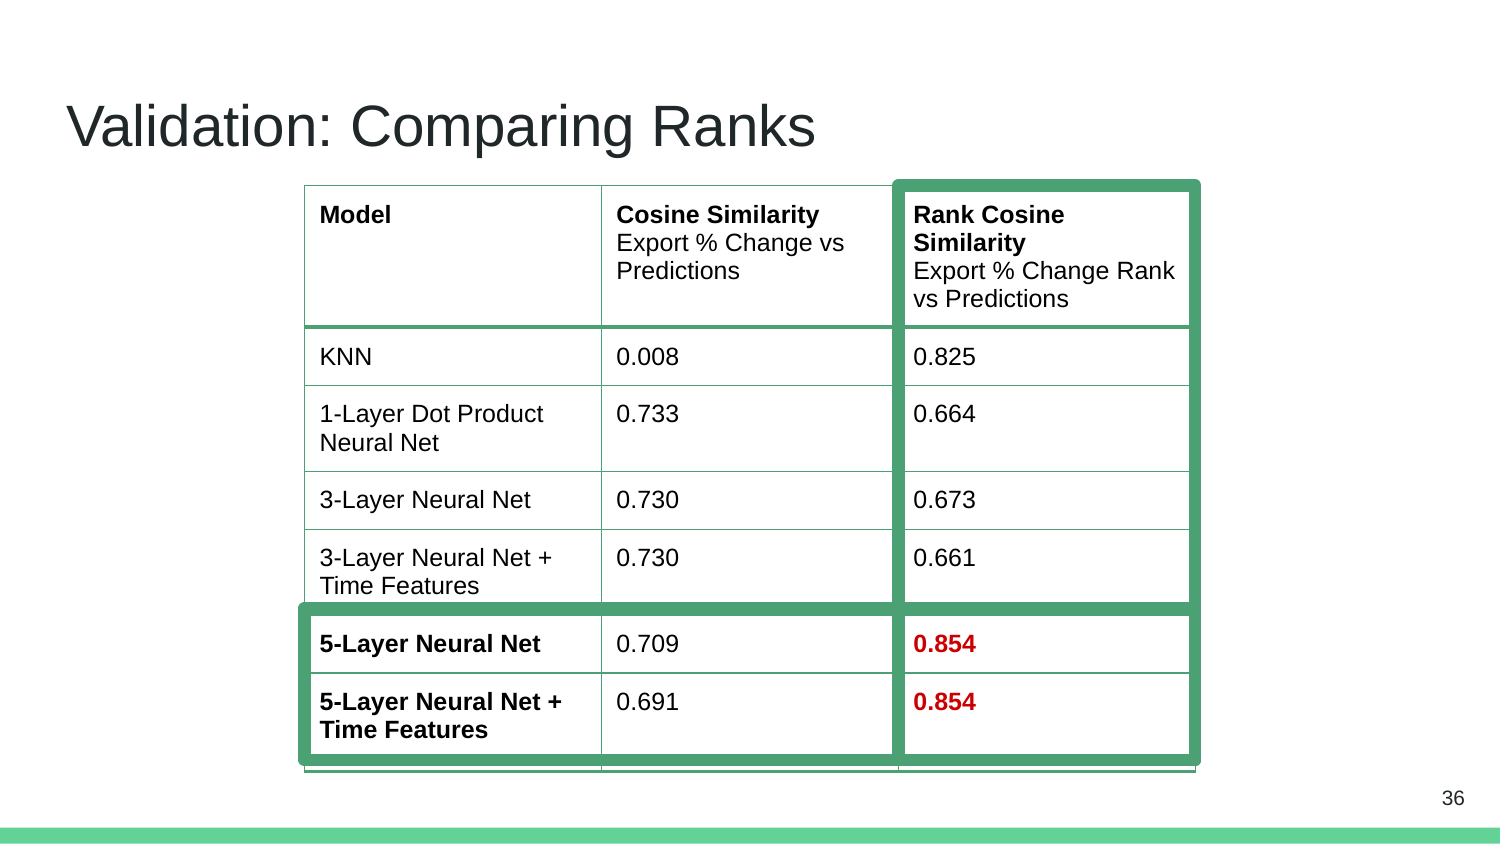

# Validation: Comparing Ranks
| Model | Cosine Similarity Export % Change vs Predictions | Rank Cosine Similarity Export % Change Rank vs Predictions |
| --- | --- | --- |
| KNN | 0.008 | 0.825 |
| 1-Layer Dot Product Neural Net | 0.733 | 0.664 |
| 3-Layer Neural Net | 0.730 | 0.673 |
| 3-Layer Neural Net + Time Features | 0.730 | 0.661 |
| 5-Layer Neural Net | 0.709 | 0.854 |
| 5-Layer Neural Net + Time Features | 0.691 | 0.854 |
| Model | Cosine Similarity Export % Change vs Predictions | Rank Cosine Similarity Export % Change Rank vs Predictions |
| --- | --- | --- |
| KNN | 0.008 | 0.825 |
| 1-Layer Dot Product Neural Net | 0.733 | 0.664 |
| 3-Layer Neural Net | 0.730 | 0.673 |
| 3-Layer Neural Net + Time Features | 0.730 | 0.661 |
| 5-Layer Neural Net | 0.709 | 0.854 |
| 5-Layer Neural Net + Time Features | 0.691 | 0.854 |

36